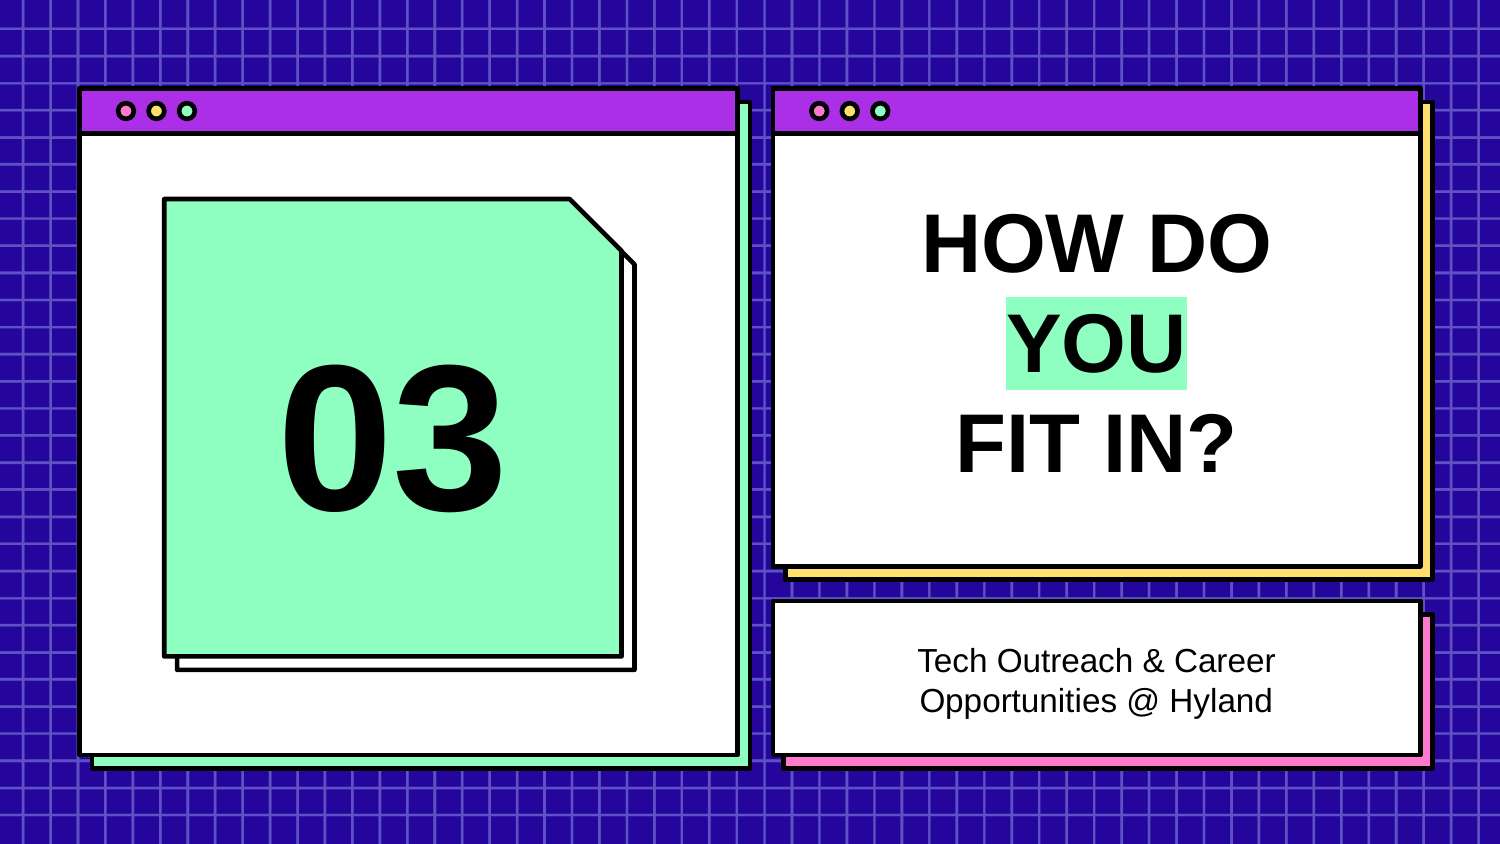

03
# HOW DO YOU FIT IN?
Tech Outreach & Career Opportunities @ Hyland